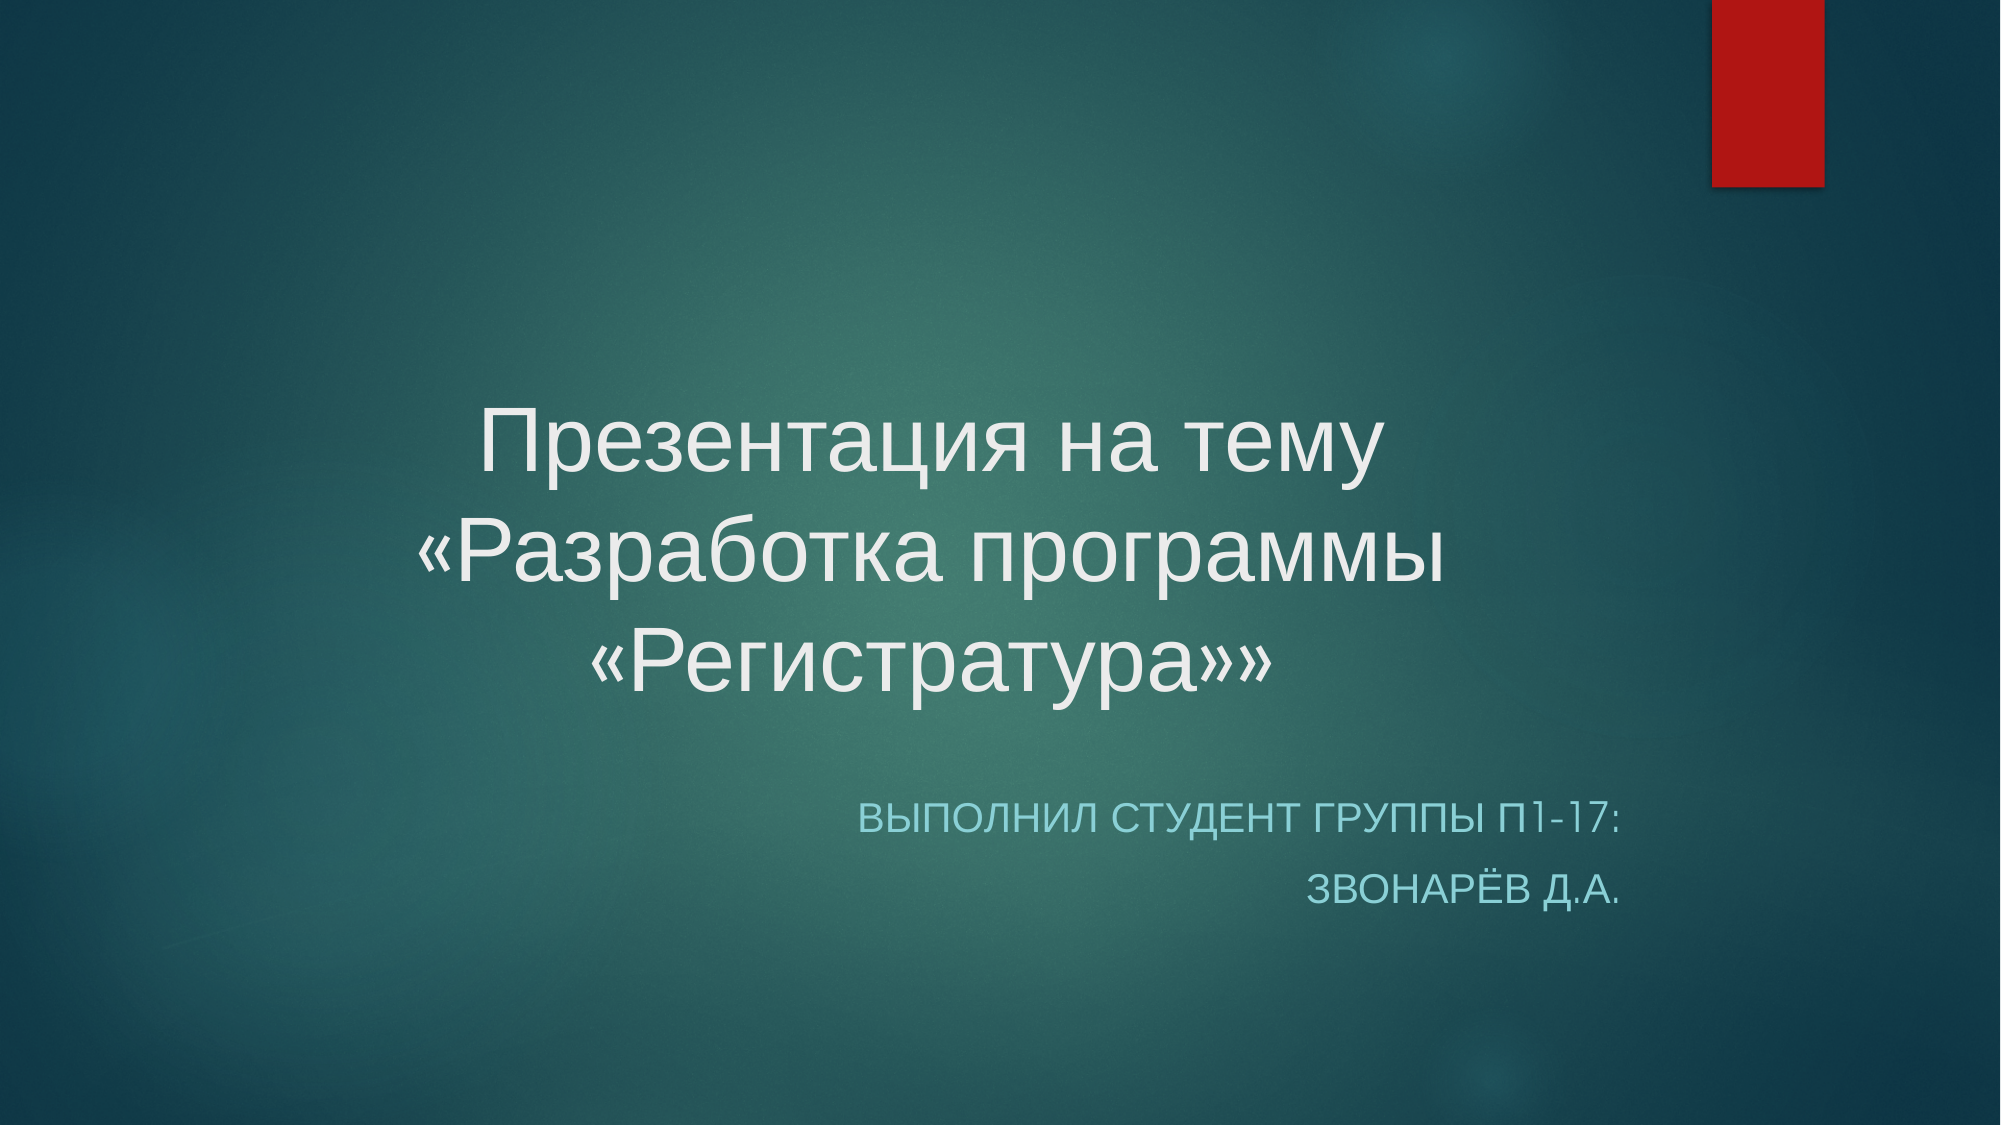

Презентация на тему «Разработка программы «Регистратура»»
Выполнил студент группы П1-17:
Звонарёв Д.А.